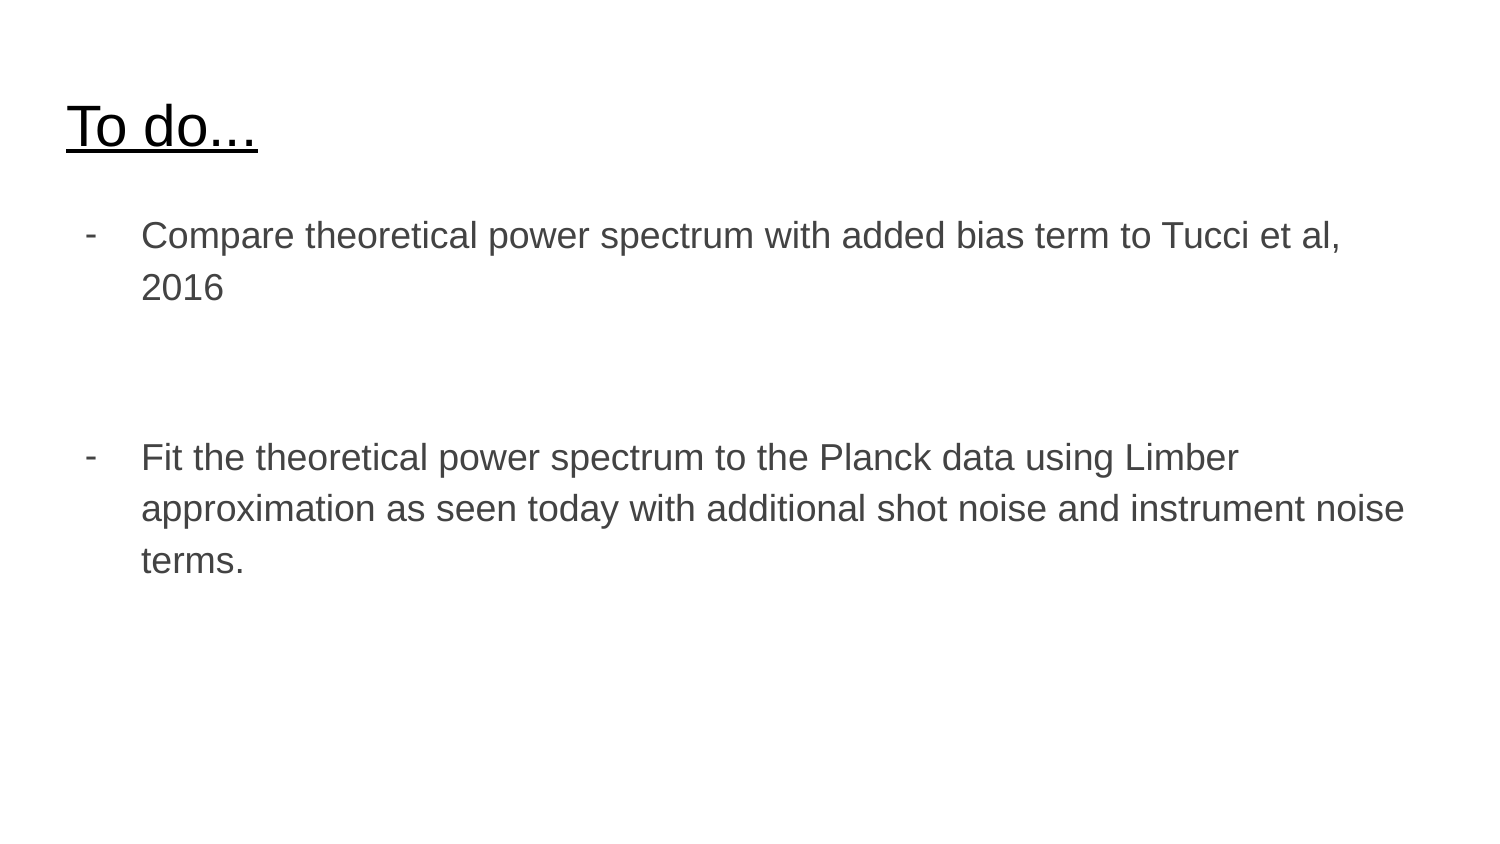

# To do...
Compare theoretical power spectrum with added bias term to Tucci et al, 2016

Fit the theoretical power spectrum to the Planck data using Limber approximation as seen today with additional shot noise and instrument noise terms.